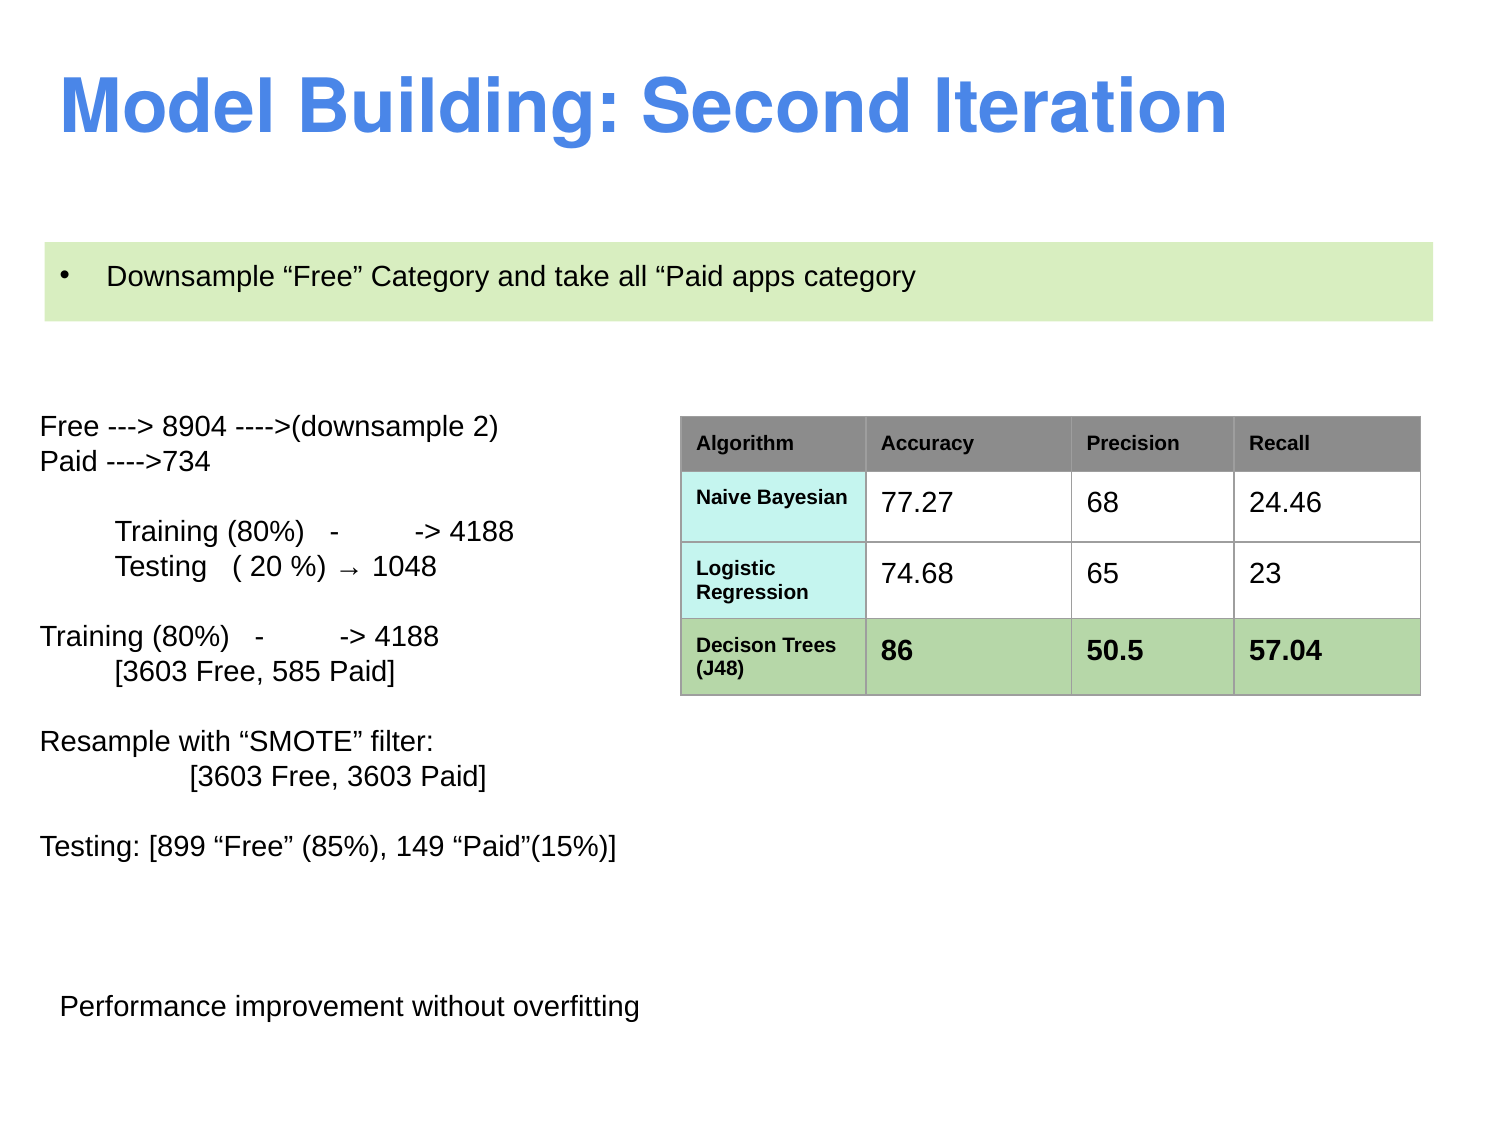

Model Building: Second Iteration

Downsample “Free” Category and take all “Paid apps category

Free ---> 8904 ---->(downsample 2)
Paid ---->734

Training (80%)   -	-> 4188
Testing   ( 20 %) → 1048

Training (80%)   -	-> 4188
[3603 Free, 585 Paid]

Resample with “SMOTE” filter:
	[3603 Free, 3603 Paid]

Testing: [899 “Free” (85%), 149 “Paid”(15%)]

| Algorithm | Accuracy | Precision | Recall |
| --- | --- | --- | --- |
| Naive Bayesian | 77.27 | 68 | 24.46 |
| Logistic Regression | 74.68 | 65 | 23 |
| Decison Trees (J48) | 86 | 50.5 | 57.04 |
Performance improvement without overfitting